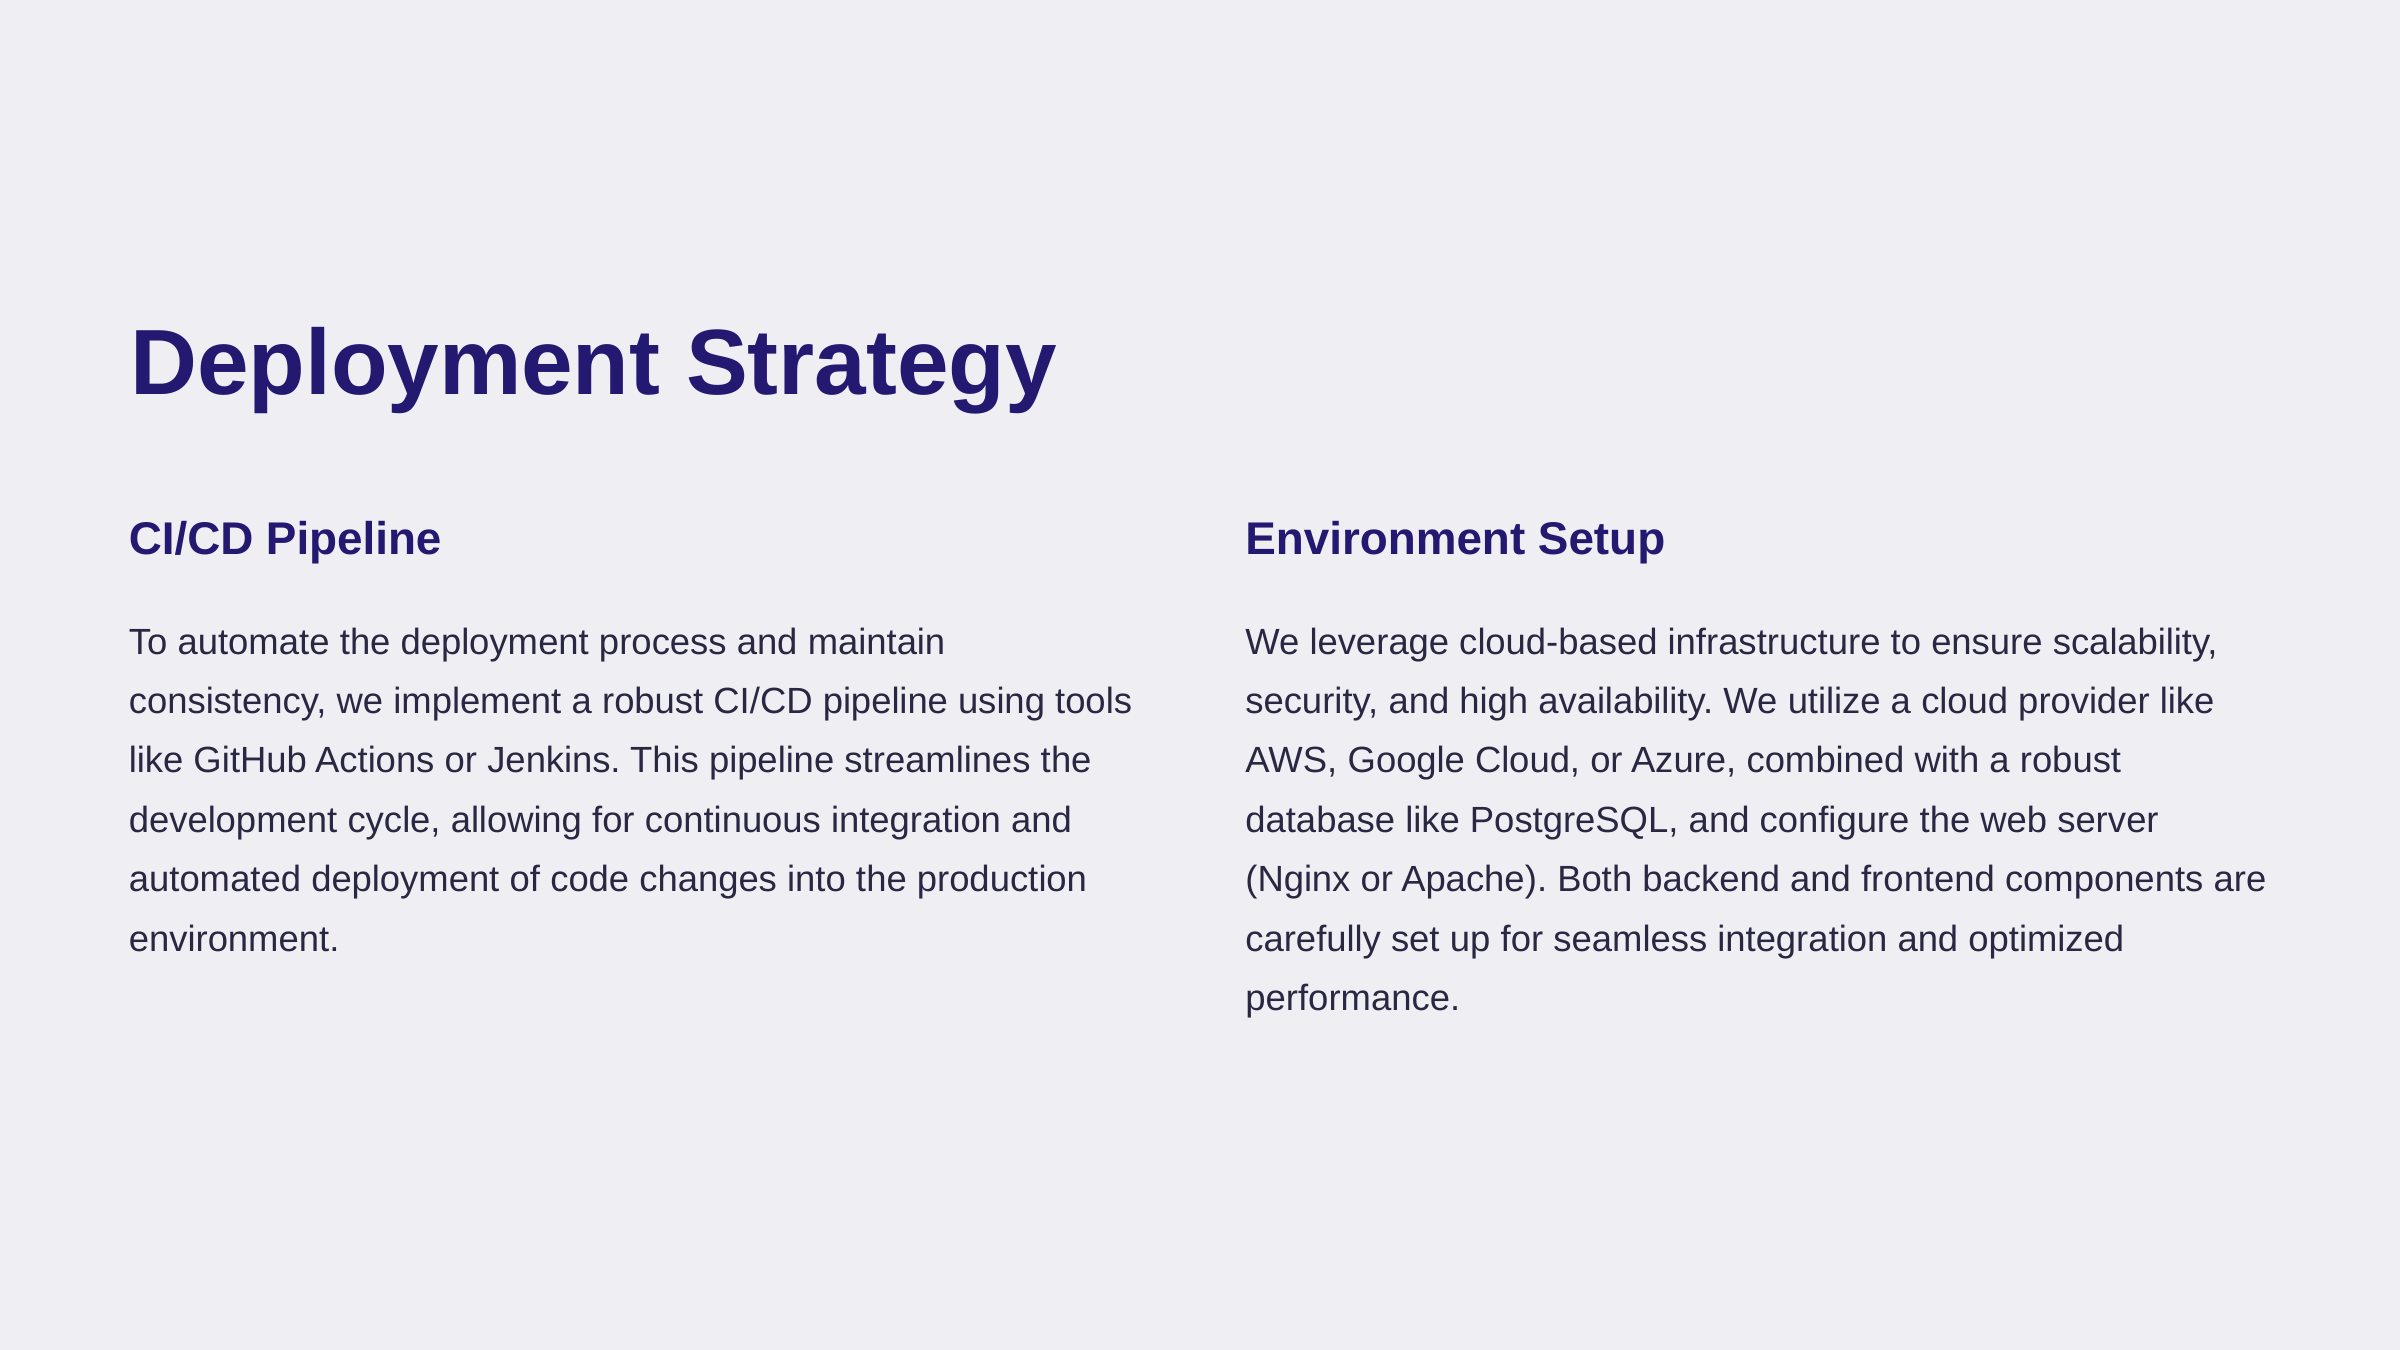

Deployment Strategy
CI/CD Pipeline
Environment Setup
To automate the deployment process and maintain consistency, we implement a robust CI/CD pipeline using tools like GitHub Actions or Jenkins. This pipeline streamlines the development cycle, allowing for continuous integration and automated deployment of code changes into the production environment.
We leverage cloud-based infrastructure to ensure scalability, security, and high availability. We utilize a cloud provider like AWS, Google Cloud, or Azure, combined with a robust database like PostgreSQL, and configure the web server (Nginx or Apache). Both backend and frontend components are carefully set up for seamless integration and optimized performance.